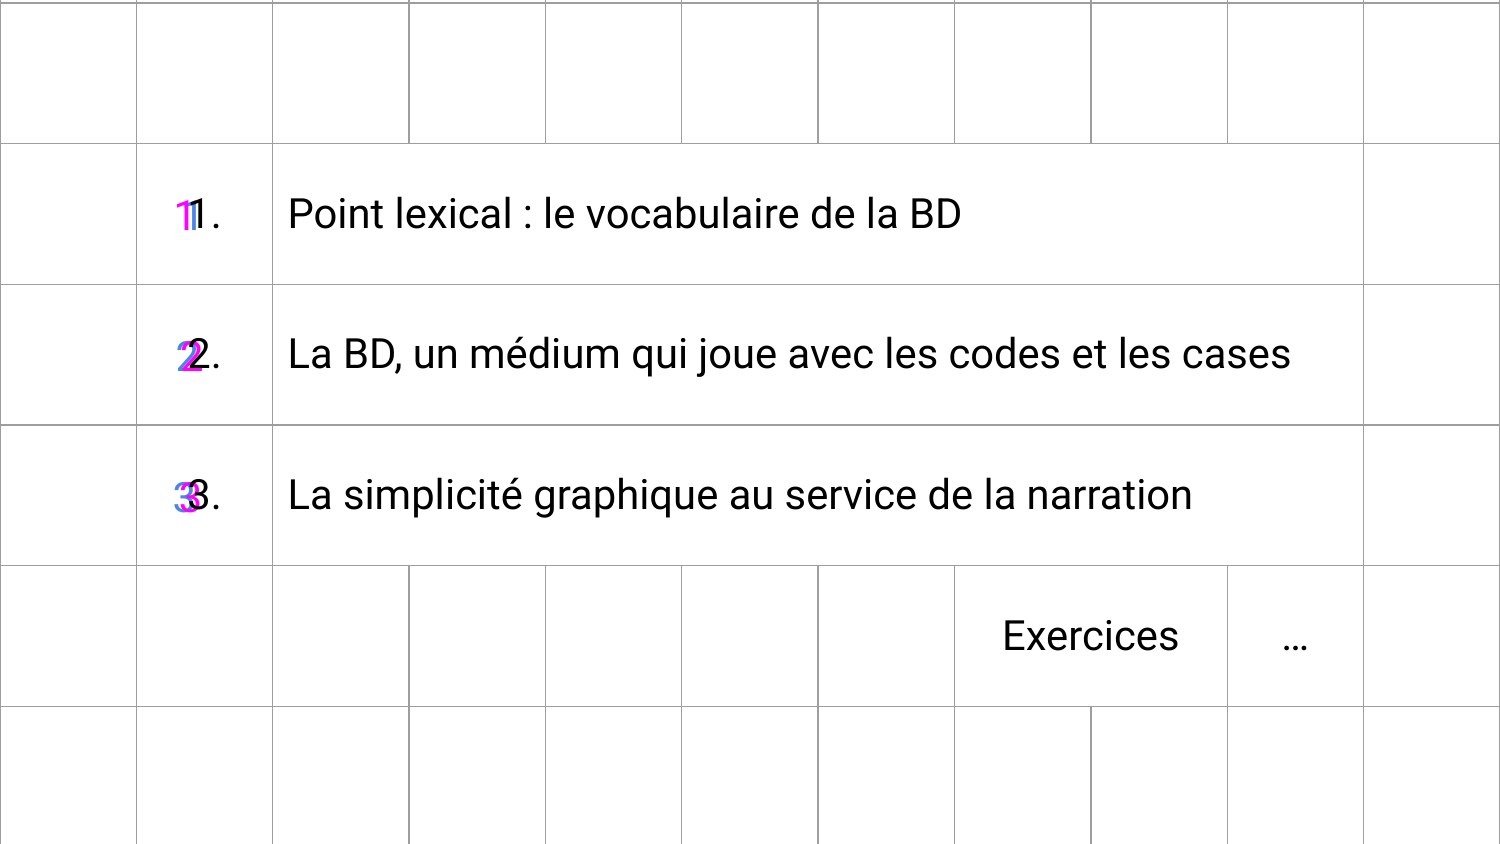

|  |  |  |  |  |  |  |  |  |  |  |
| --- | --- | --- | --- | --- | --- | --- | --- | --- | --- | --- |
|  |  |  |  |  |  |  |  |  |  |  |
|  | 1. | Point lexical : le vocabulaire de la BD |  |  |  |  |  |  |  |  |
|  | 2. | La BD, un médium qui joue avec les codes et les cases |  |  |  |  |  |  |  |  |
|  | 3. | La simplicité graphique au service de la narration |  |  |  |  |  |  |  |  |
|  |  |  |  |  |  |  | Exercices |  | … |  |
|  |  |  |  |  |  |  |  |  |  |  |
|  |  |  |  |  |  |  |  |  |  |  |
|  |  |  |  |  |  |  |  |  |  |  |
1
1
2
2
3
3